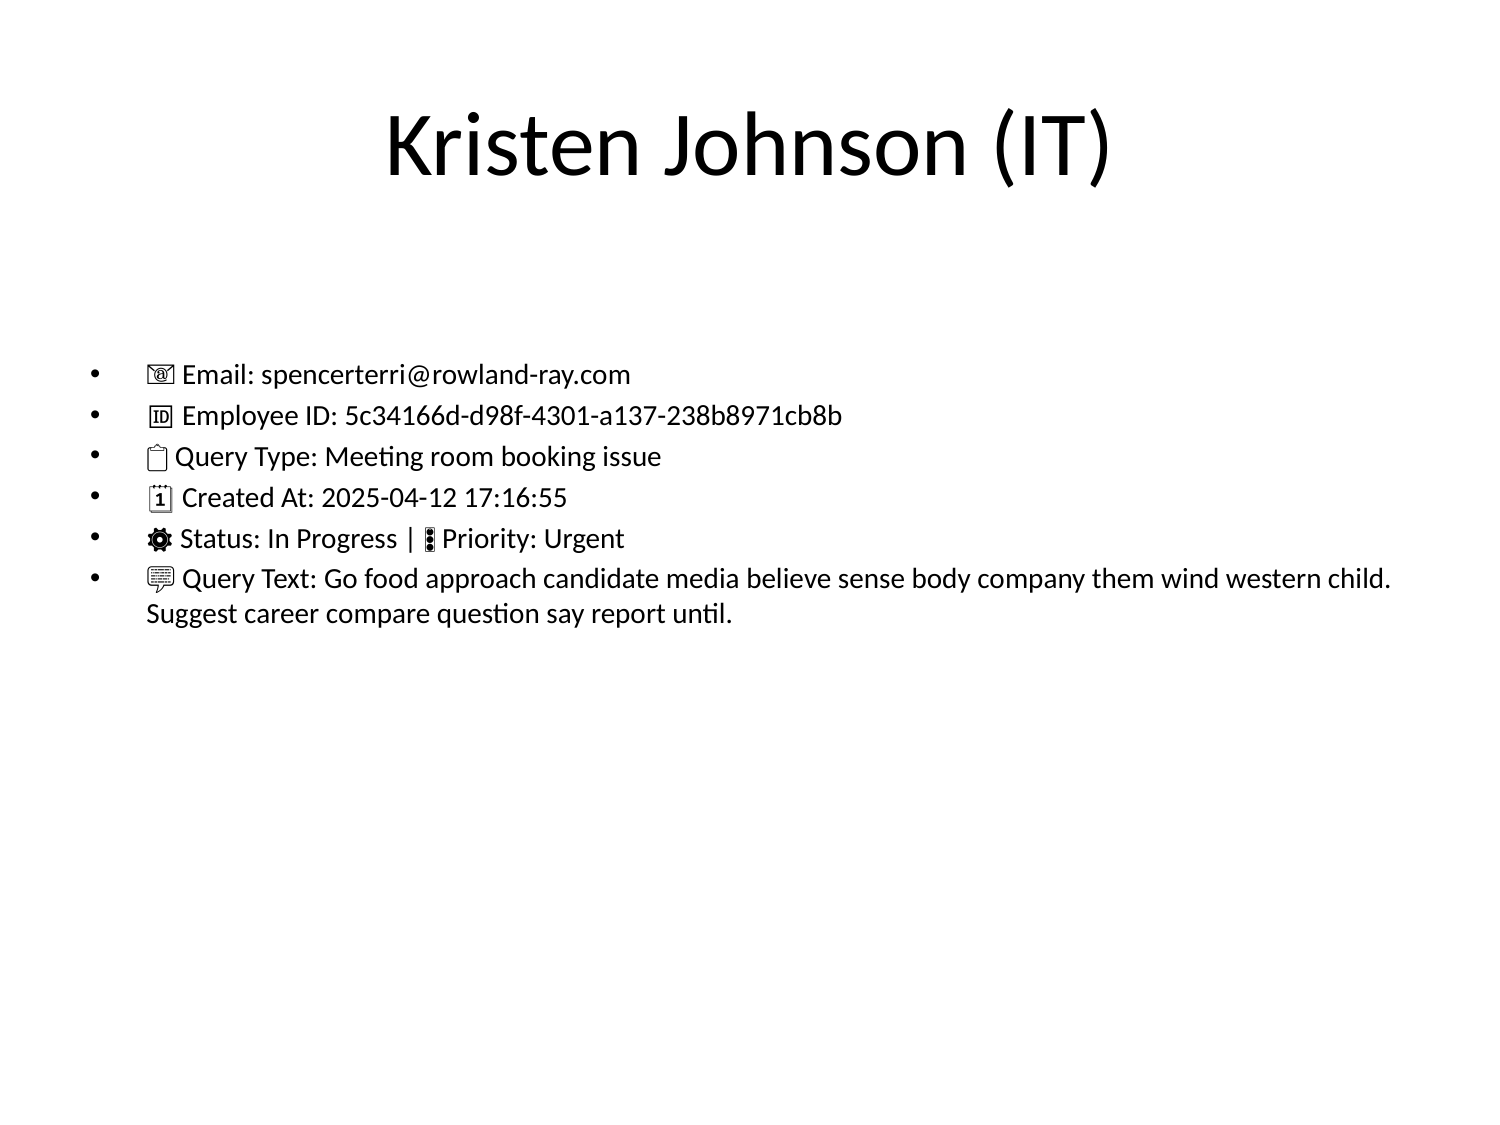

# Kristen Johnson (IT)

📧 Email: spencerterri@rowland-ray.com
🆔 Employee ID: 5c34166d-d98f-4301-a137-238b8971cb8b
📋 Query Type: Meeting room booking issue
🗓 Created At: 2025-04-12 17:16:55
⚙ Status: In Progress | 🚦 Priority: Urgent
💬 Query Text: Go food approach candidate media believe sense body company them wind western child. Suggest career compare question say report until.